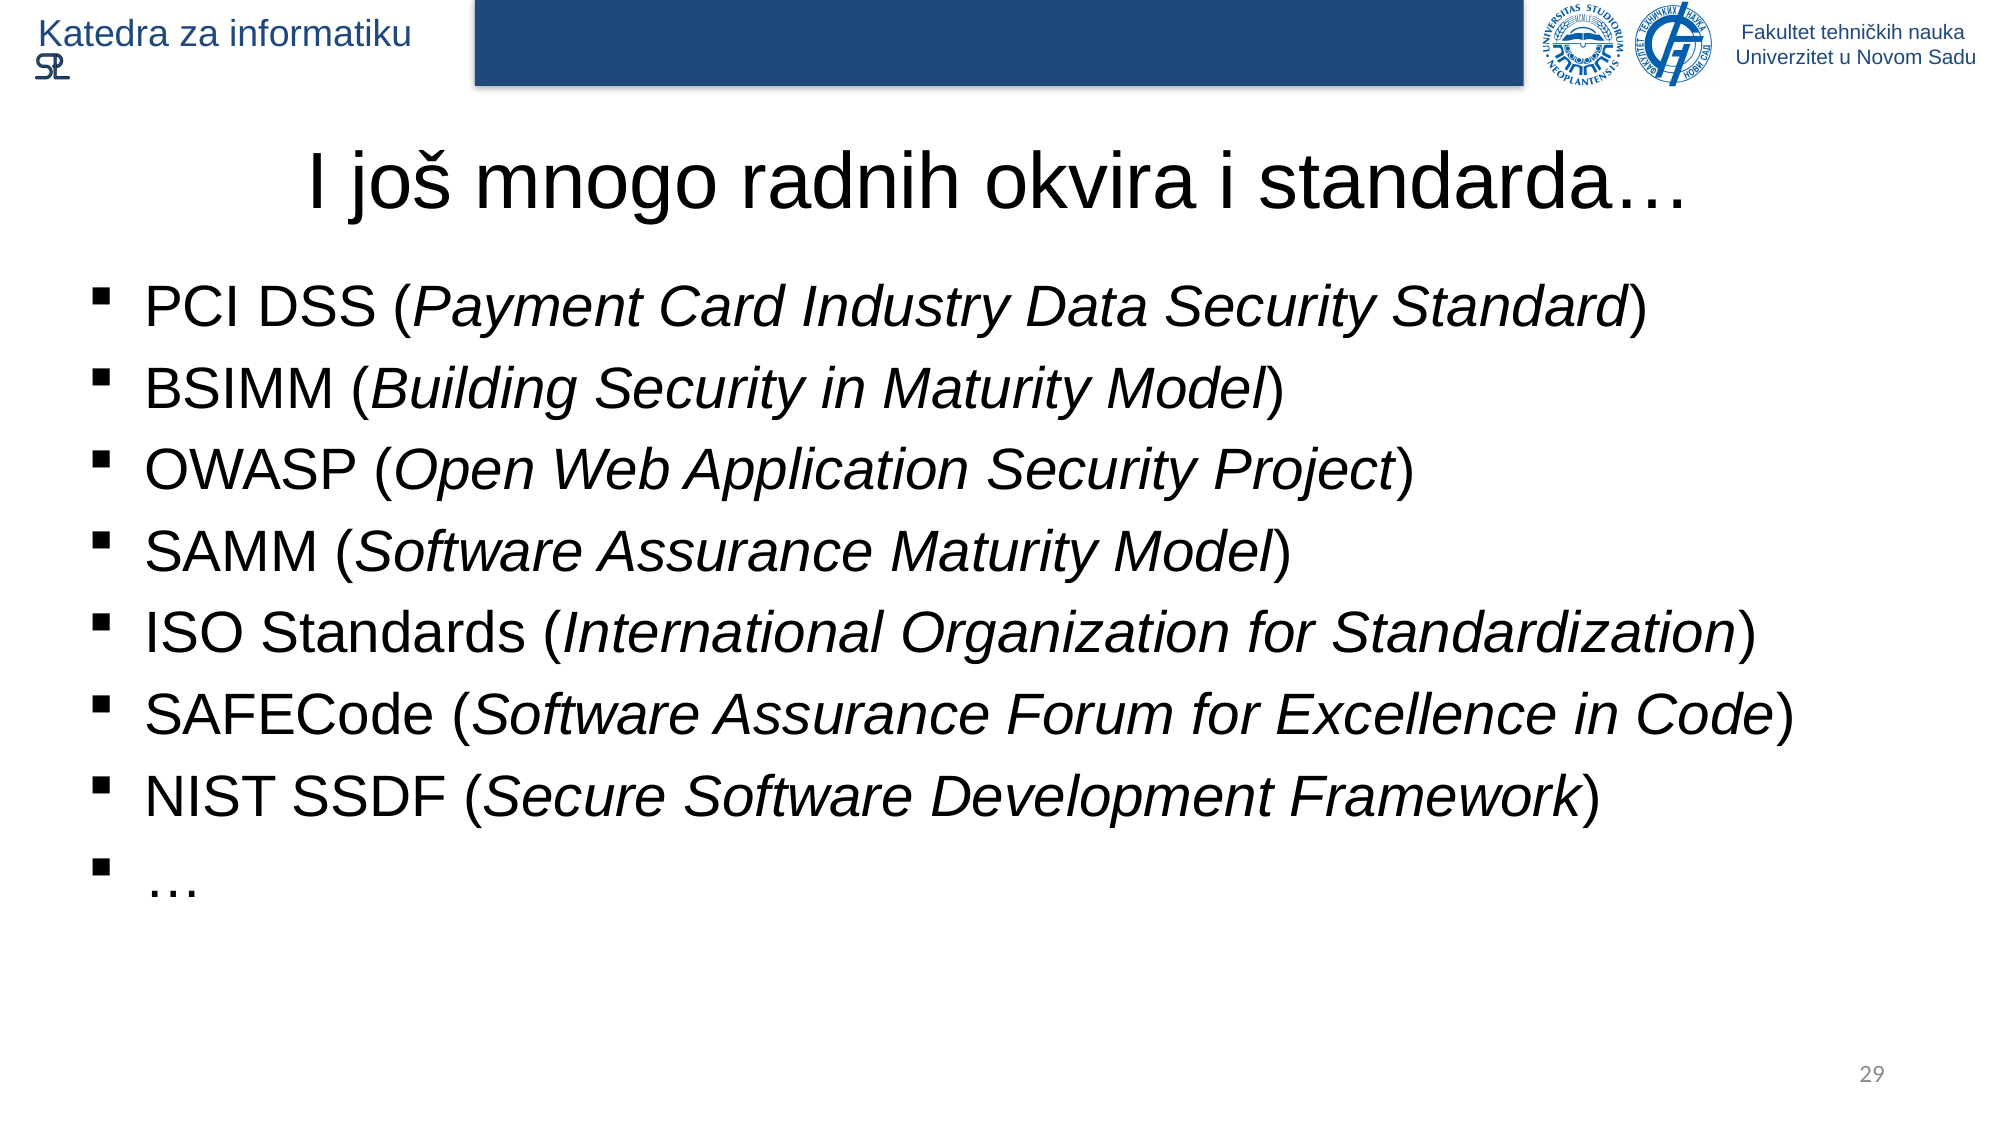

# I još mnogo radnih okvira i standarda…
PCI DSS (Payment Card Industry Data Security Standard)
BSIMM (Building Security in Maturity Model)
OWASP (Open Web Application Security Project)
SAMM (Software Assurance Maturity Model)
ISO Standards (International Organization for Standardization)
SAFECode (Software Assurance Forum for Excellence in Code)
NIST SSDF (Secure Software Development Framework)
…
29